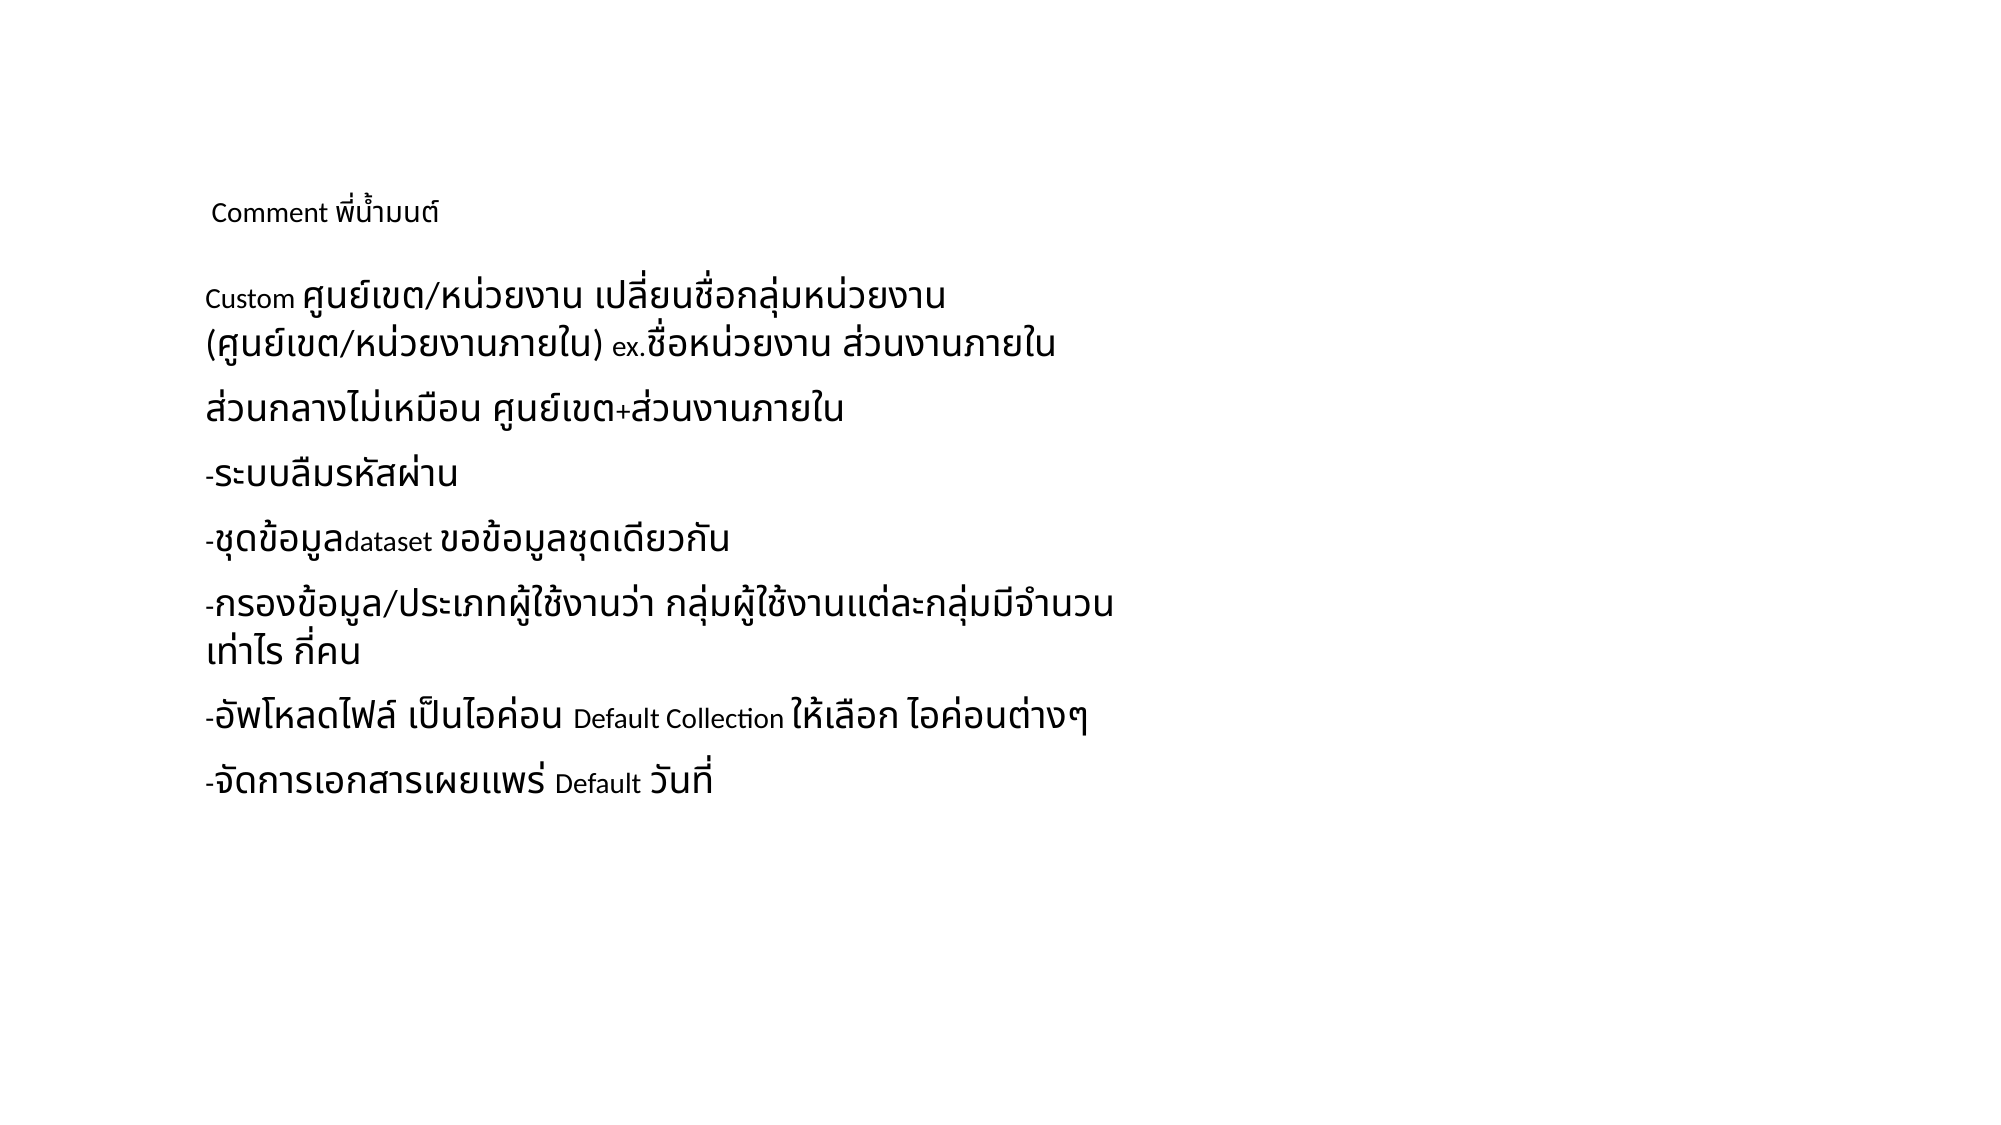

Comment พี่น้ำมนต์
Custom ศูนย์เขต/หน่วยงาน เปลี่ยนชื่อกลุ่มหน่วยงาน (ศูนย์เขต/หน่วยงานภายใน) ex.ชื่อหน่วยงาน ส่วนงานภายใน
ส่วนกลางไม่เหมือน ศูนย์เขต+ส่วนงานภายใน
-ระบบลืมรหัสผ่าน
-ชุดข้อมูลdataset ขอข้อมูลชุดเดียวกัน
-กรองข้อมูล/ประเภทผู้ใช้งานว่า กลุ่มผู้ใช้งานแต่ละกลุ่มมีจำนวนเท่าไร กี่คน
-อัพโหลดไฟล์ เป็นไอค่อน Default Collection ให้เลือก ไอค่อนต่างๆ
-จัดการเอกสารเผยแพร่ Default วันที่